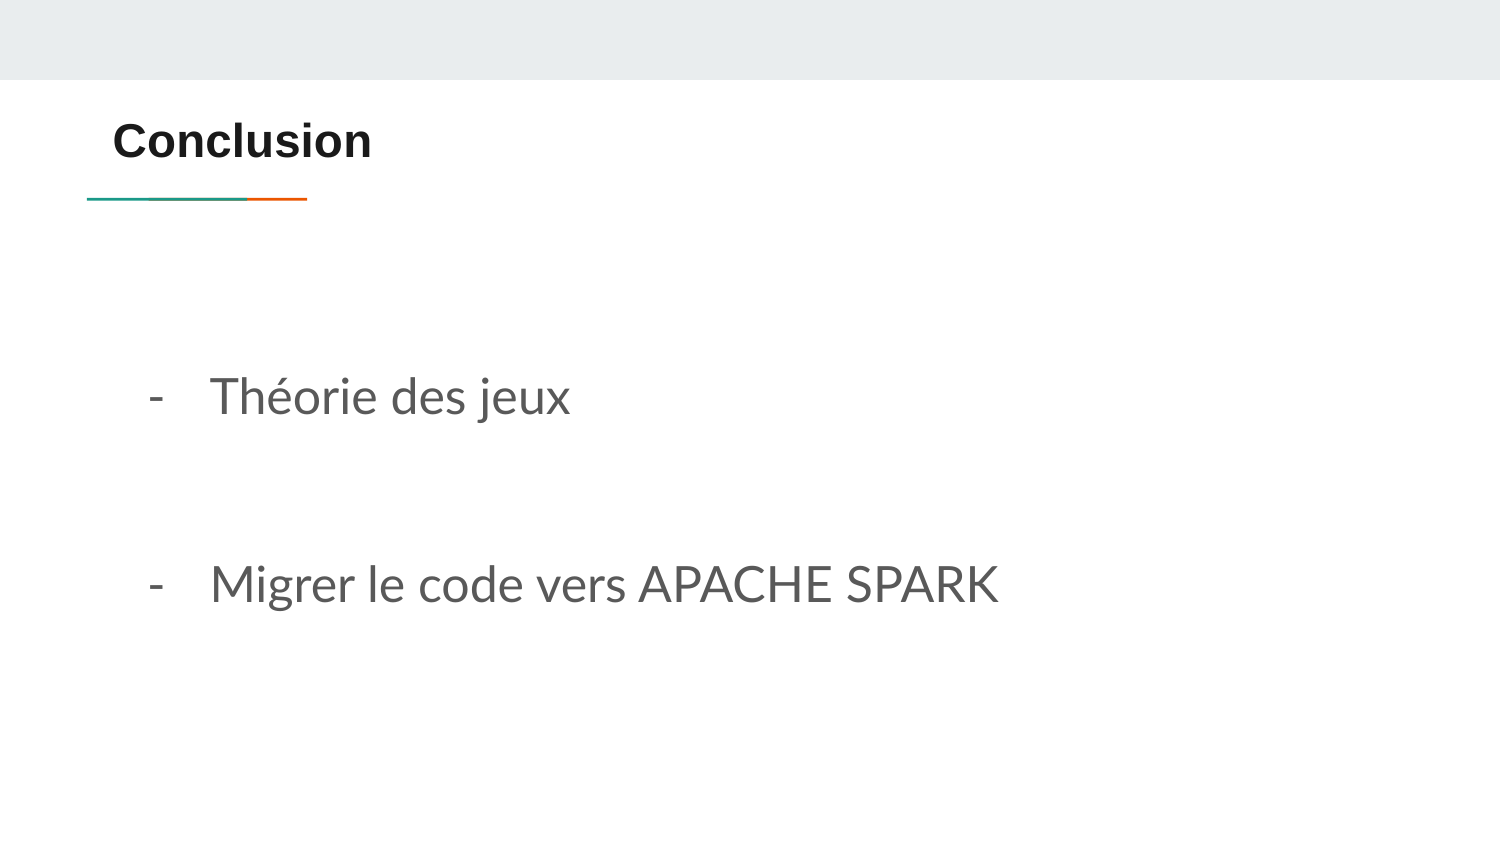

# Conclusion
Théorie des jeux

Migrer le code vers APACHE SPARK